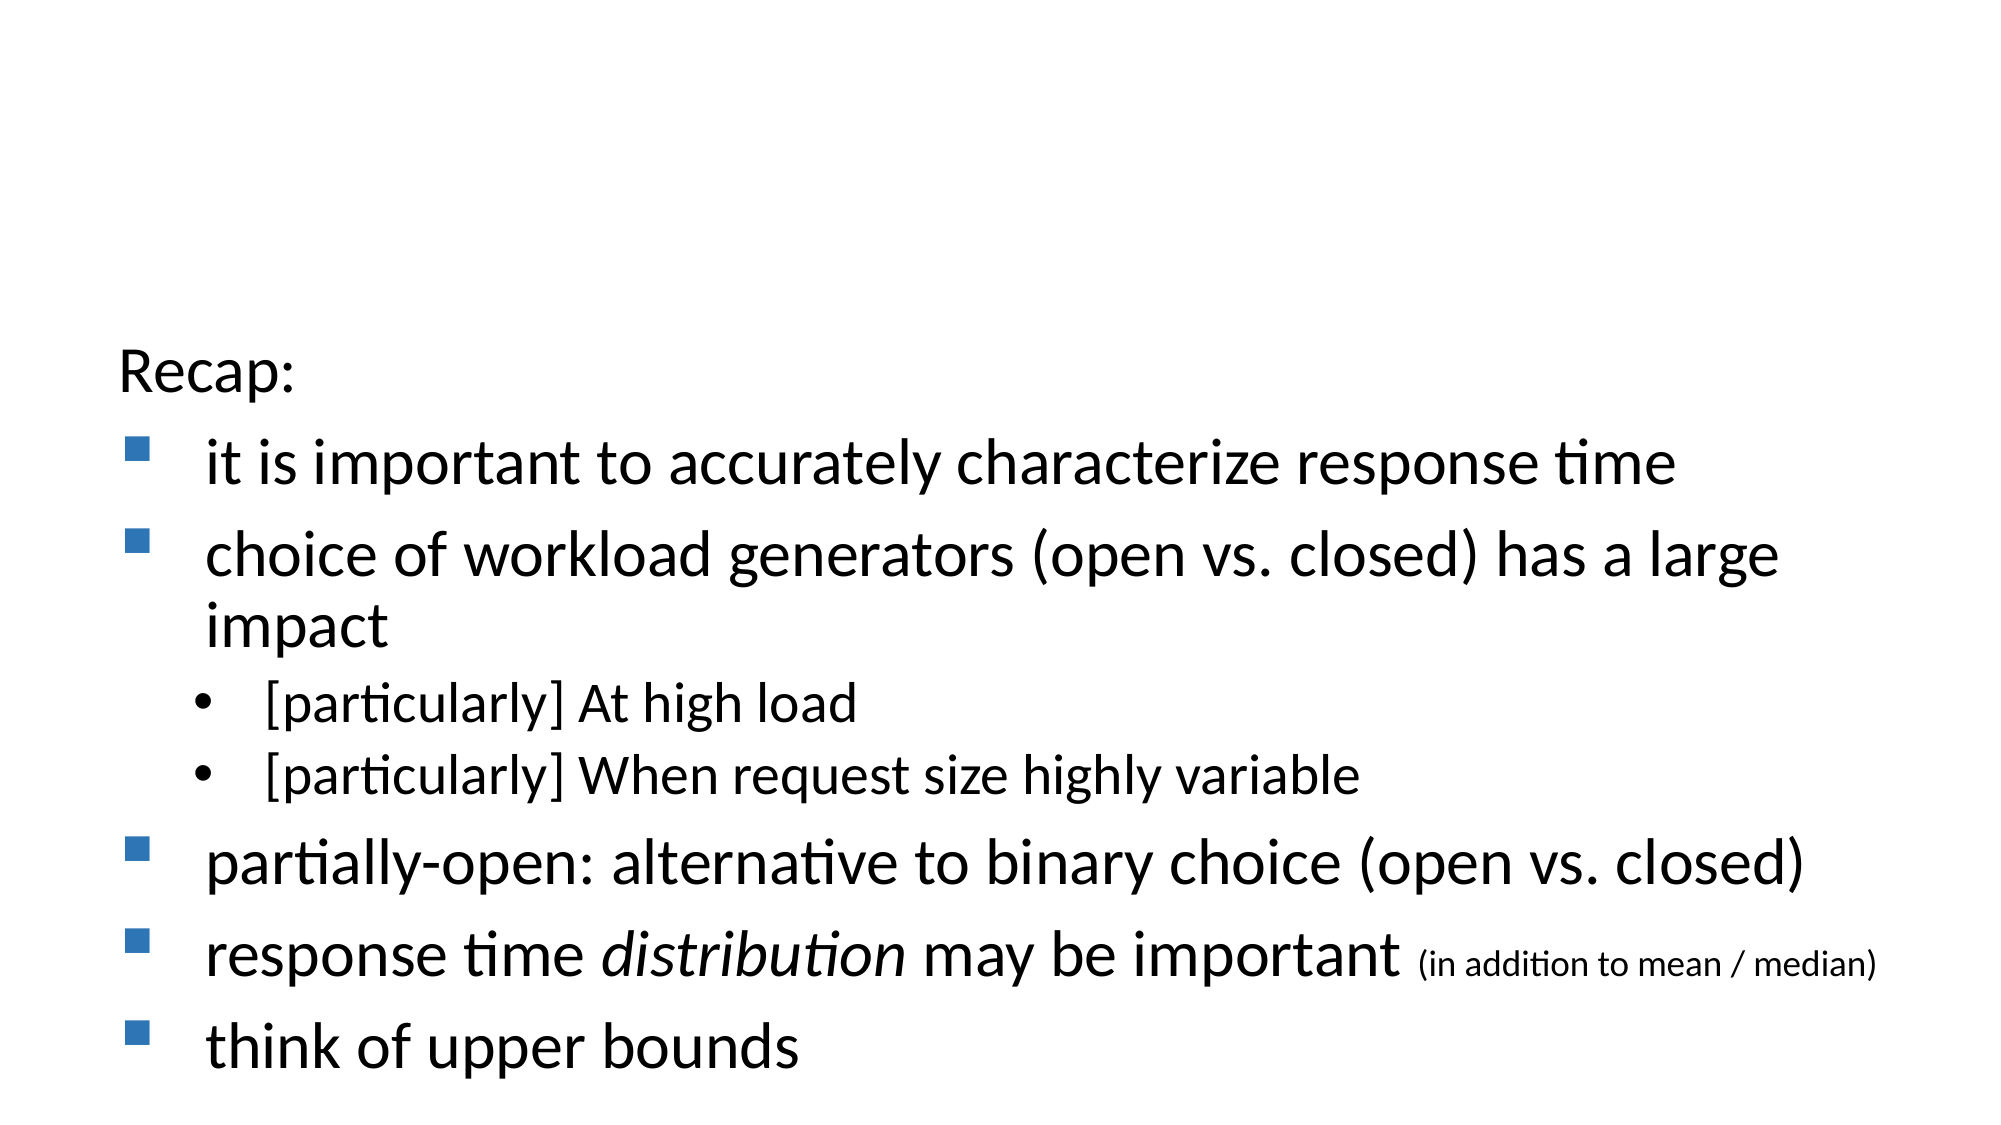

#
Recap:
it is important to accurately characterize response time
choice of workload generators (open vs. closed) has a large impact
[particularly] At high load
[particularly] When request size highly variable
partially-open: alternative to binary choice (open vs. closed)
response time distribution may be important (in addition to mean / median)
think of upper bounds